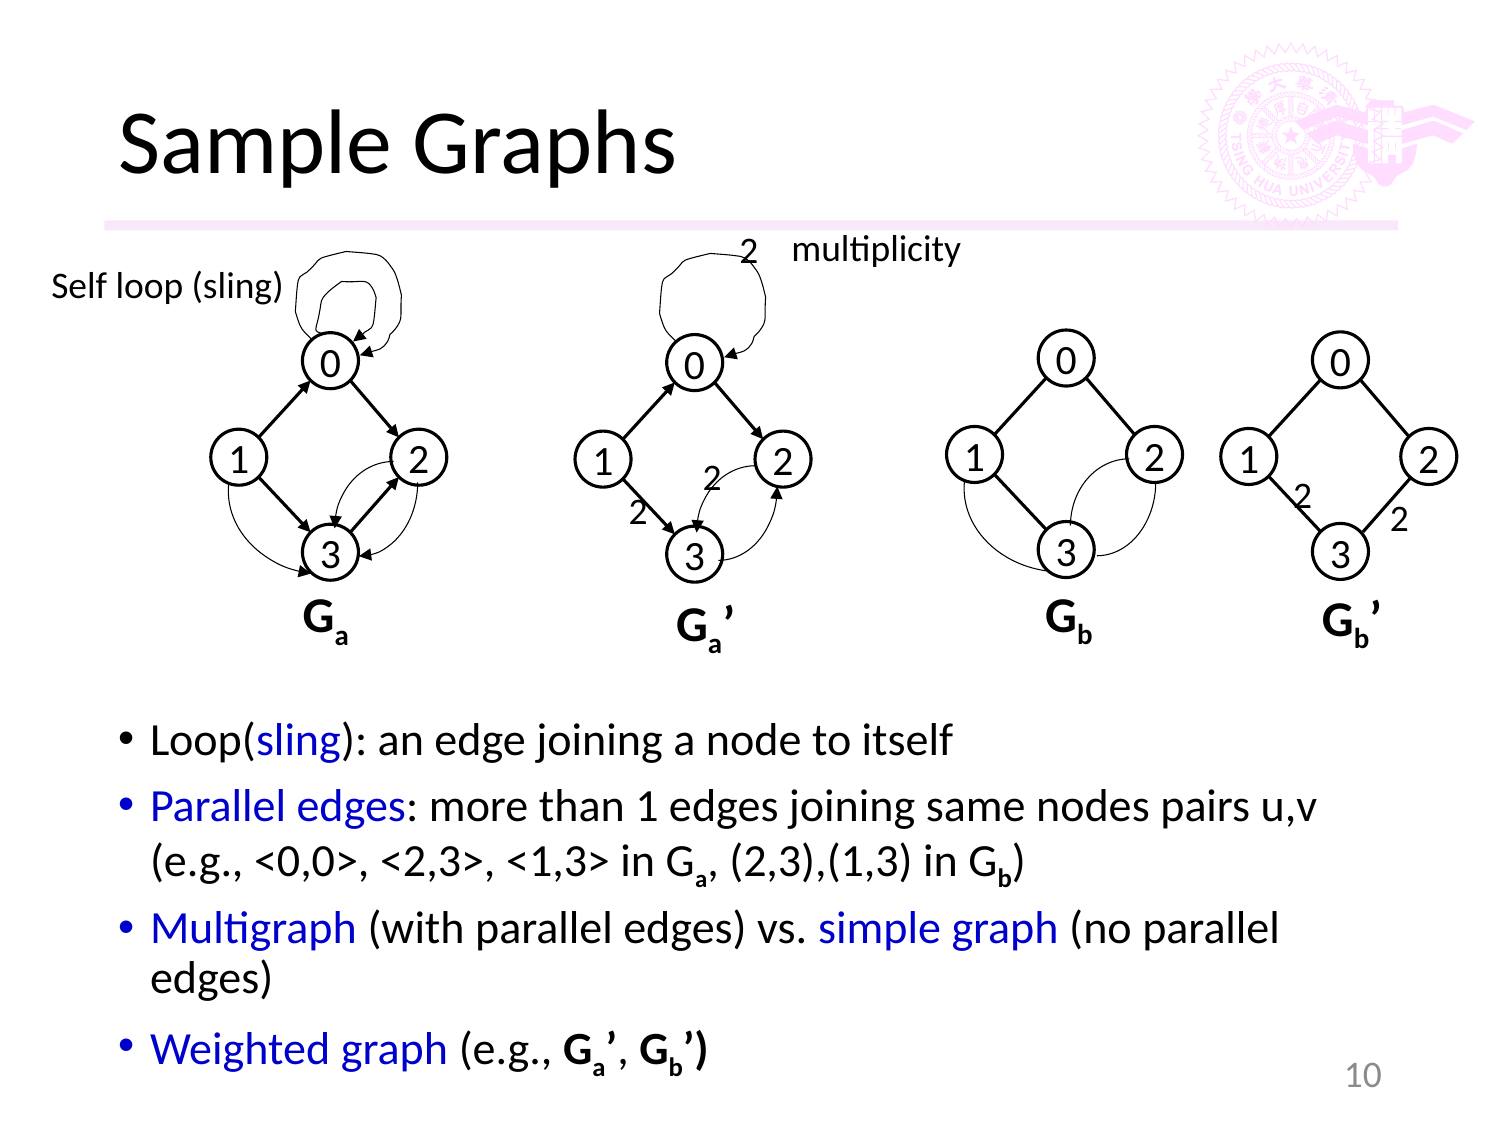

# Sample Graphs
multiplicity
2

0

1
2

3

0
1
2
3
Self loop (sling)
0

1
2

3
0
1
2
3

2
2

2
2
Gb
Ga
Gb’
Ga’
Loop(sling): an edge joining a node to itself
Parallel edges: more than 1 edges joining same nodes pairs u,v (e.g., <0,0>, <2,3>, <1,3> in Ga, (2,3),(1,3) in Gb)
Multigraph (with parallel edges) vs. simple graph (no parallel edges)
Weighted graph (e.g., Ga’, Gb’)
10